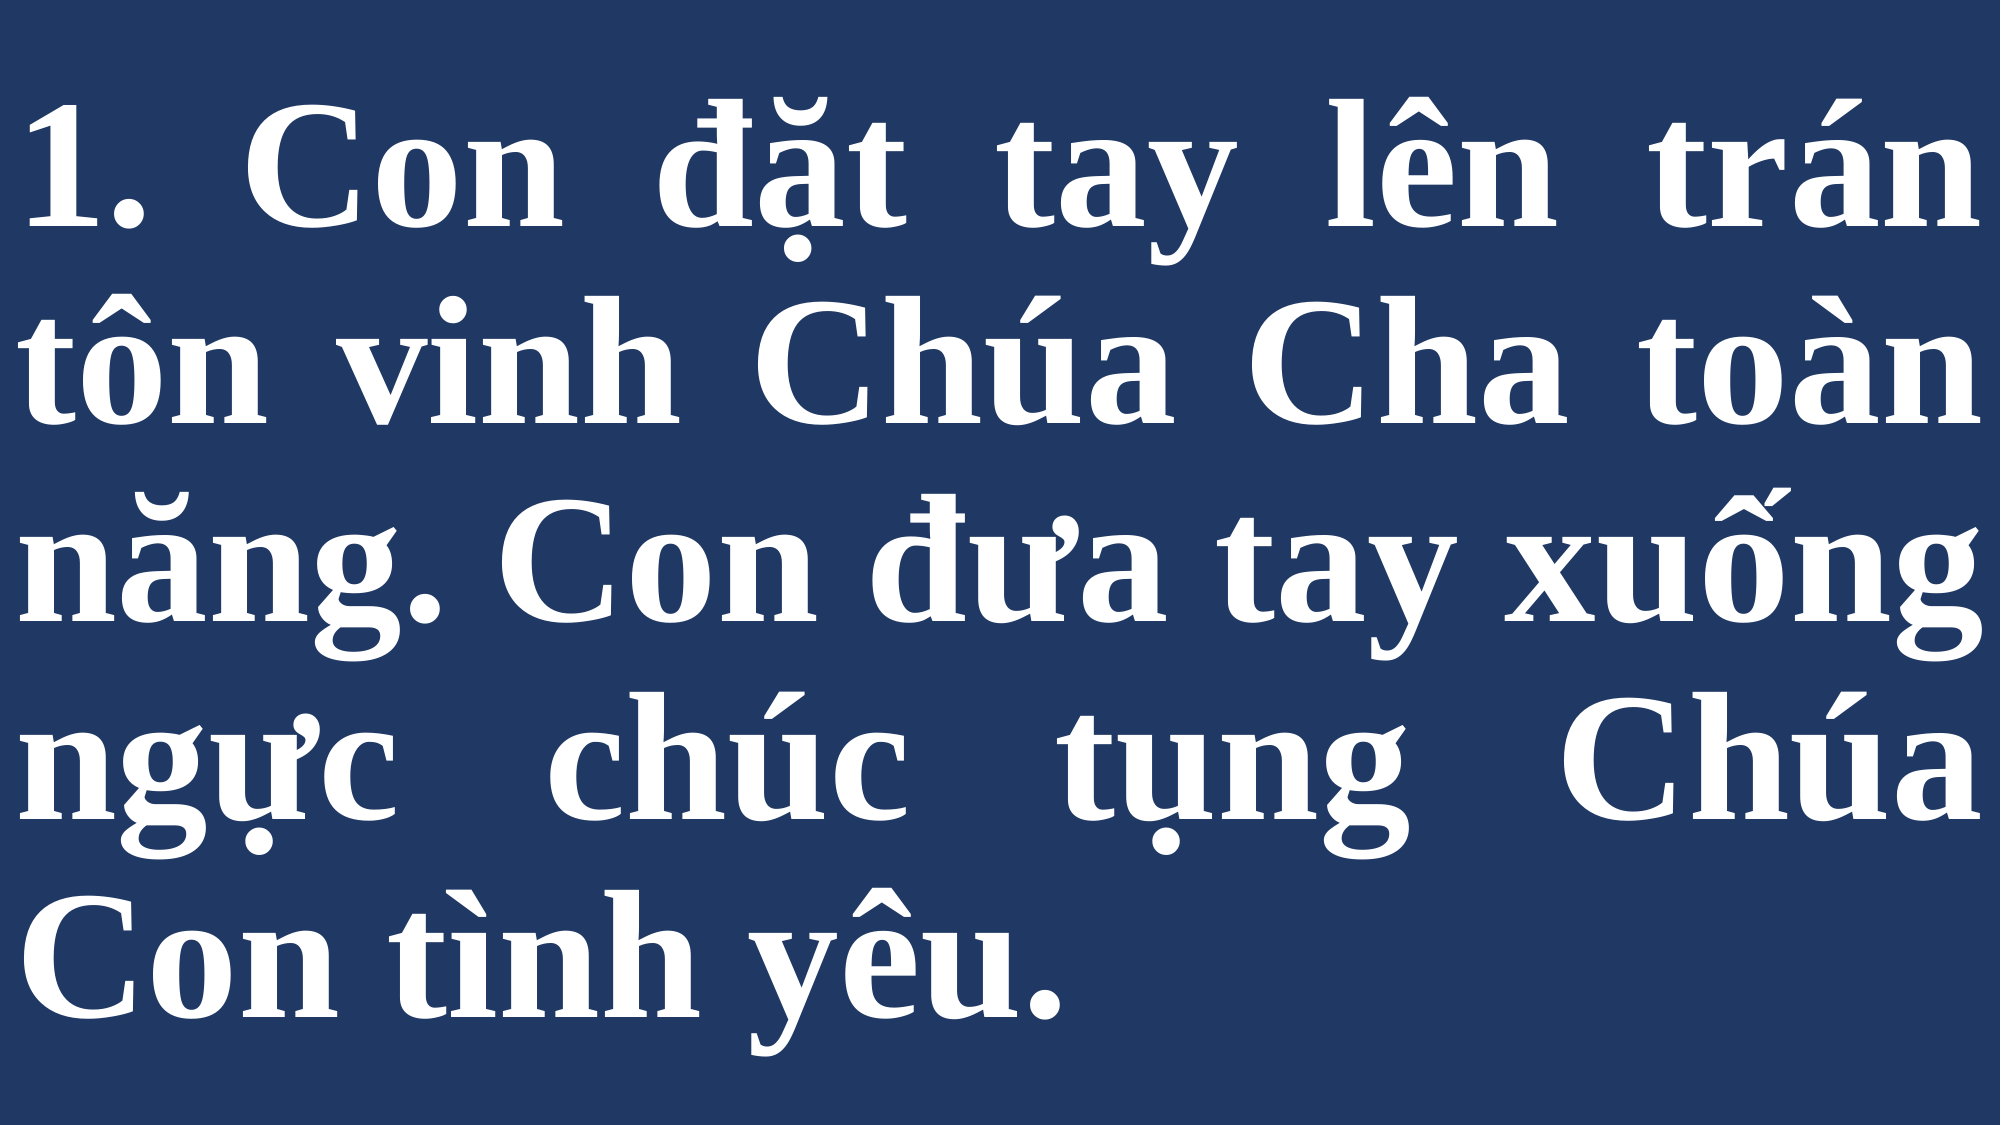

# 1. Con đặt tay lên trán tôn vinh Chúa Cha toàn năng. Con đưa tay xuống ngực chúc tụng Chúa Con tình yêu.